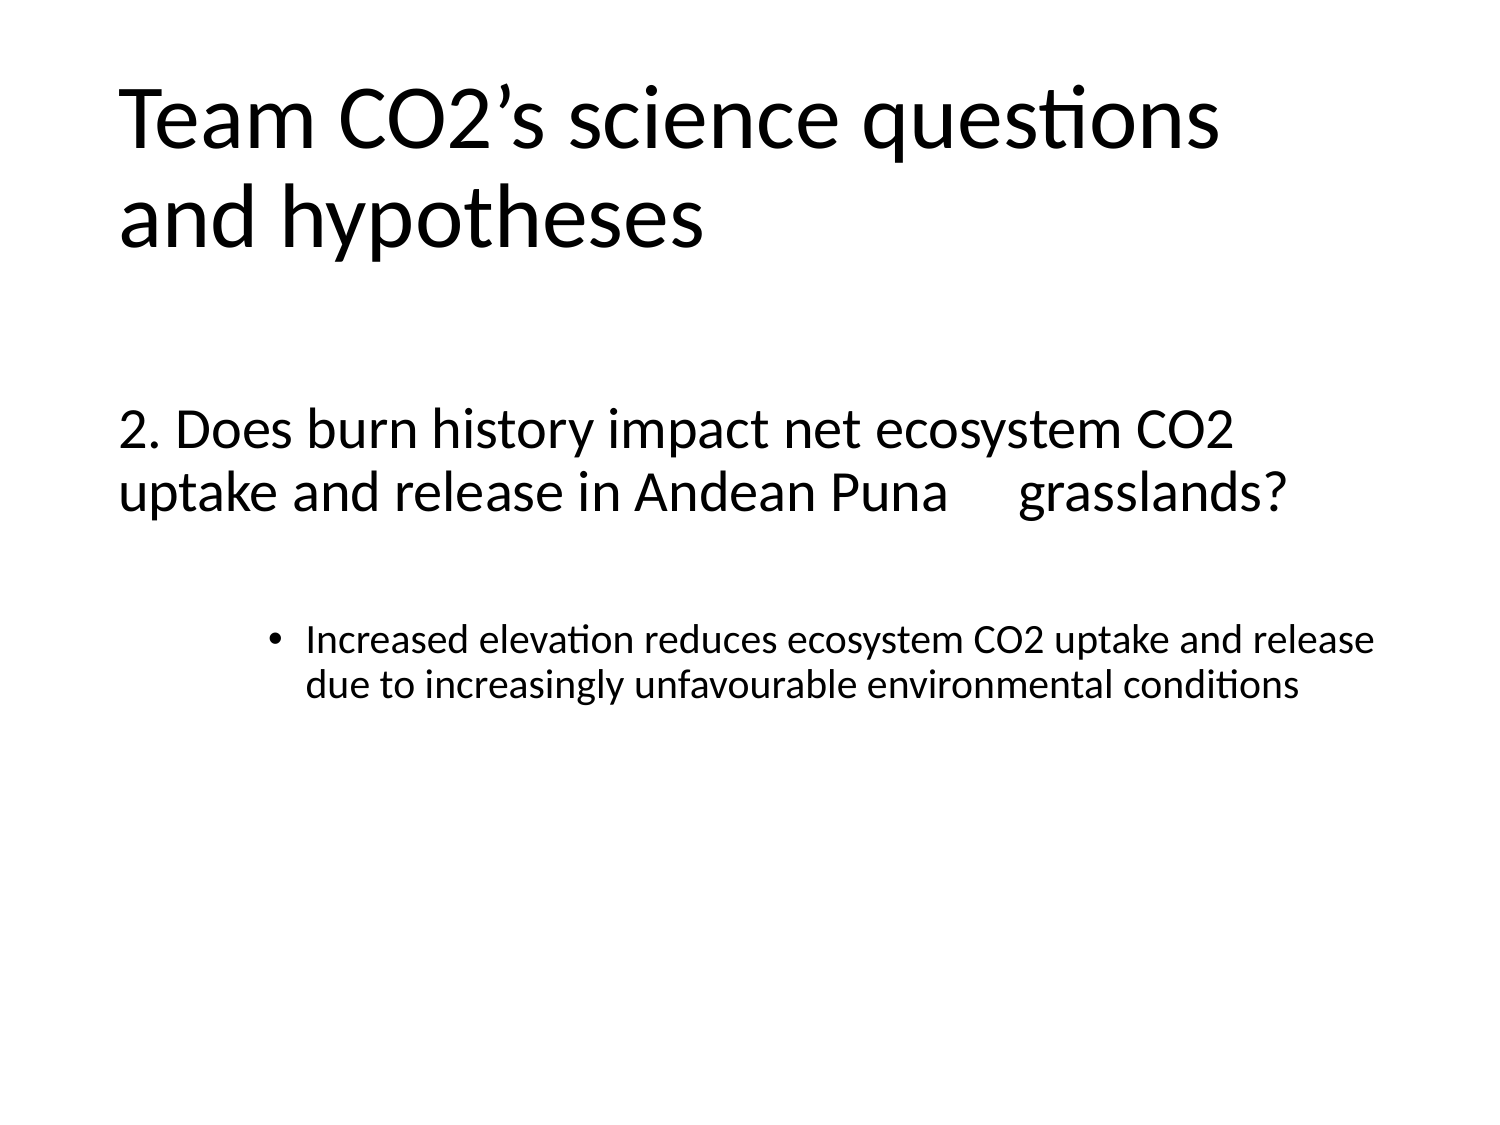

# Team CO2’s science questions and hypotheses

2. Does burn history impact net ecosystem CO2 	uptake and release in Andean Puna 	grasslands?

Increased elevation reduces ecosystem CO2 uptake and release due to increasingly unfavourable environmental conditions